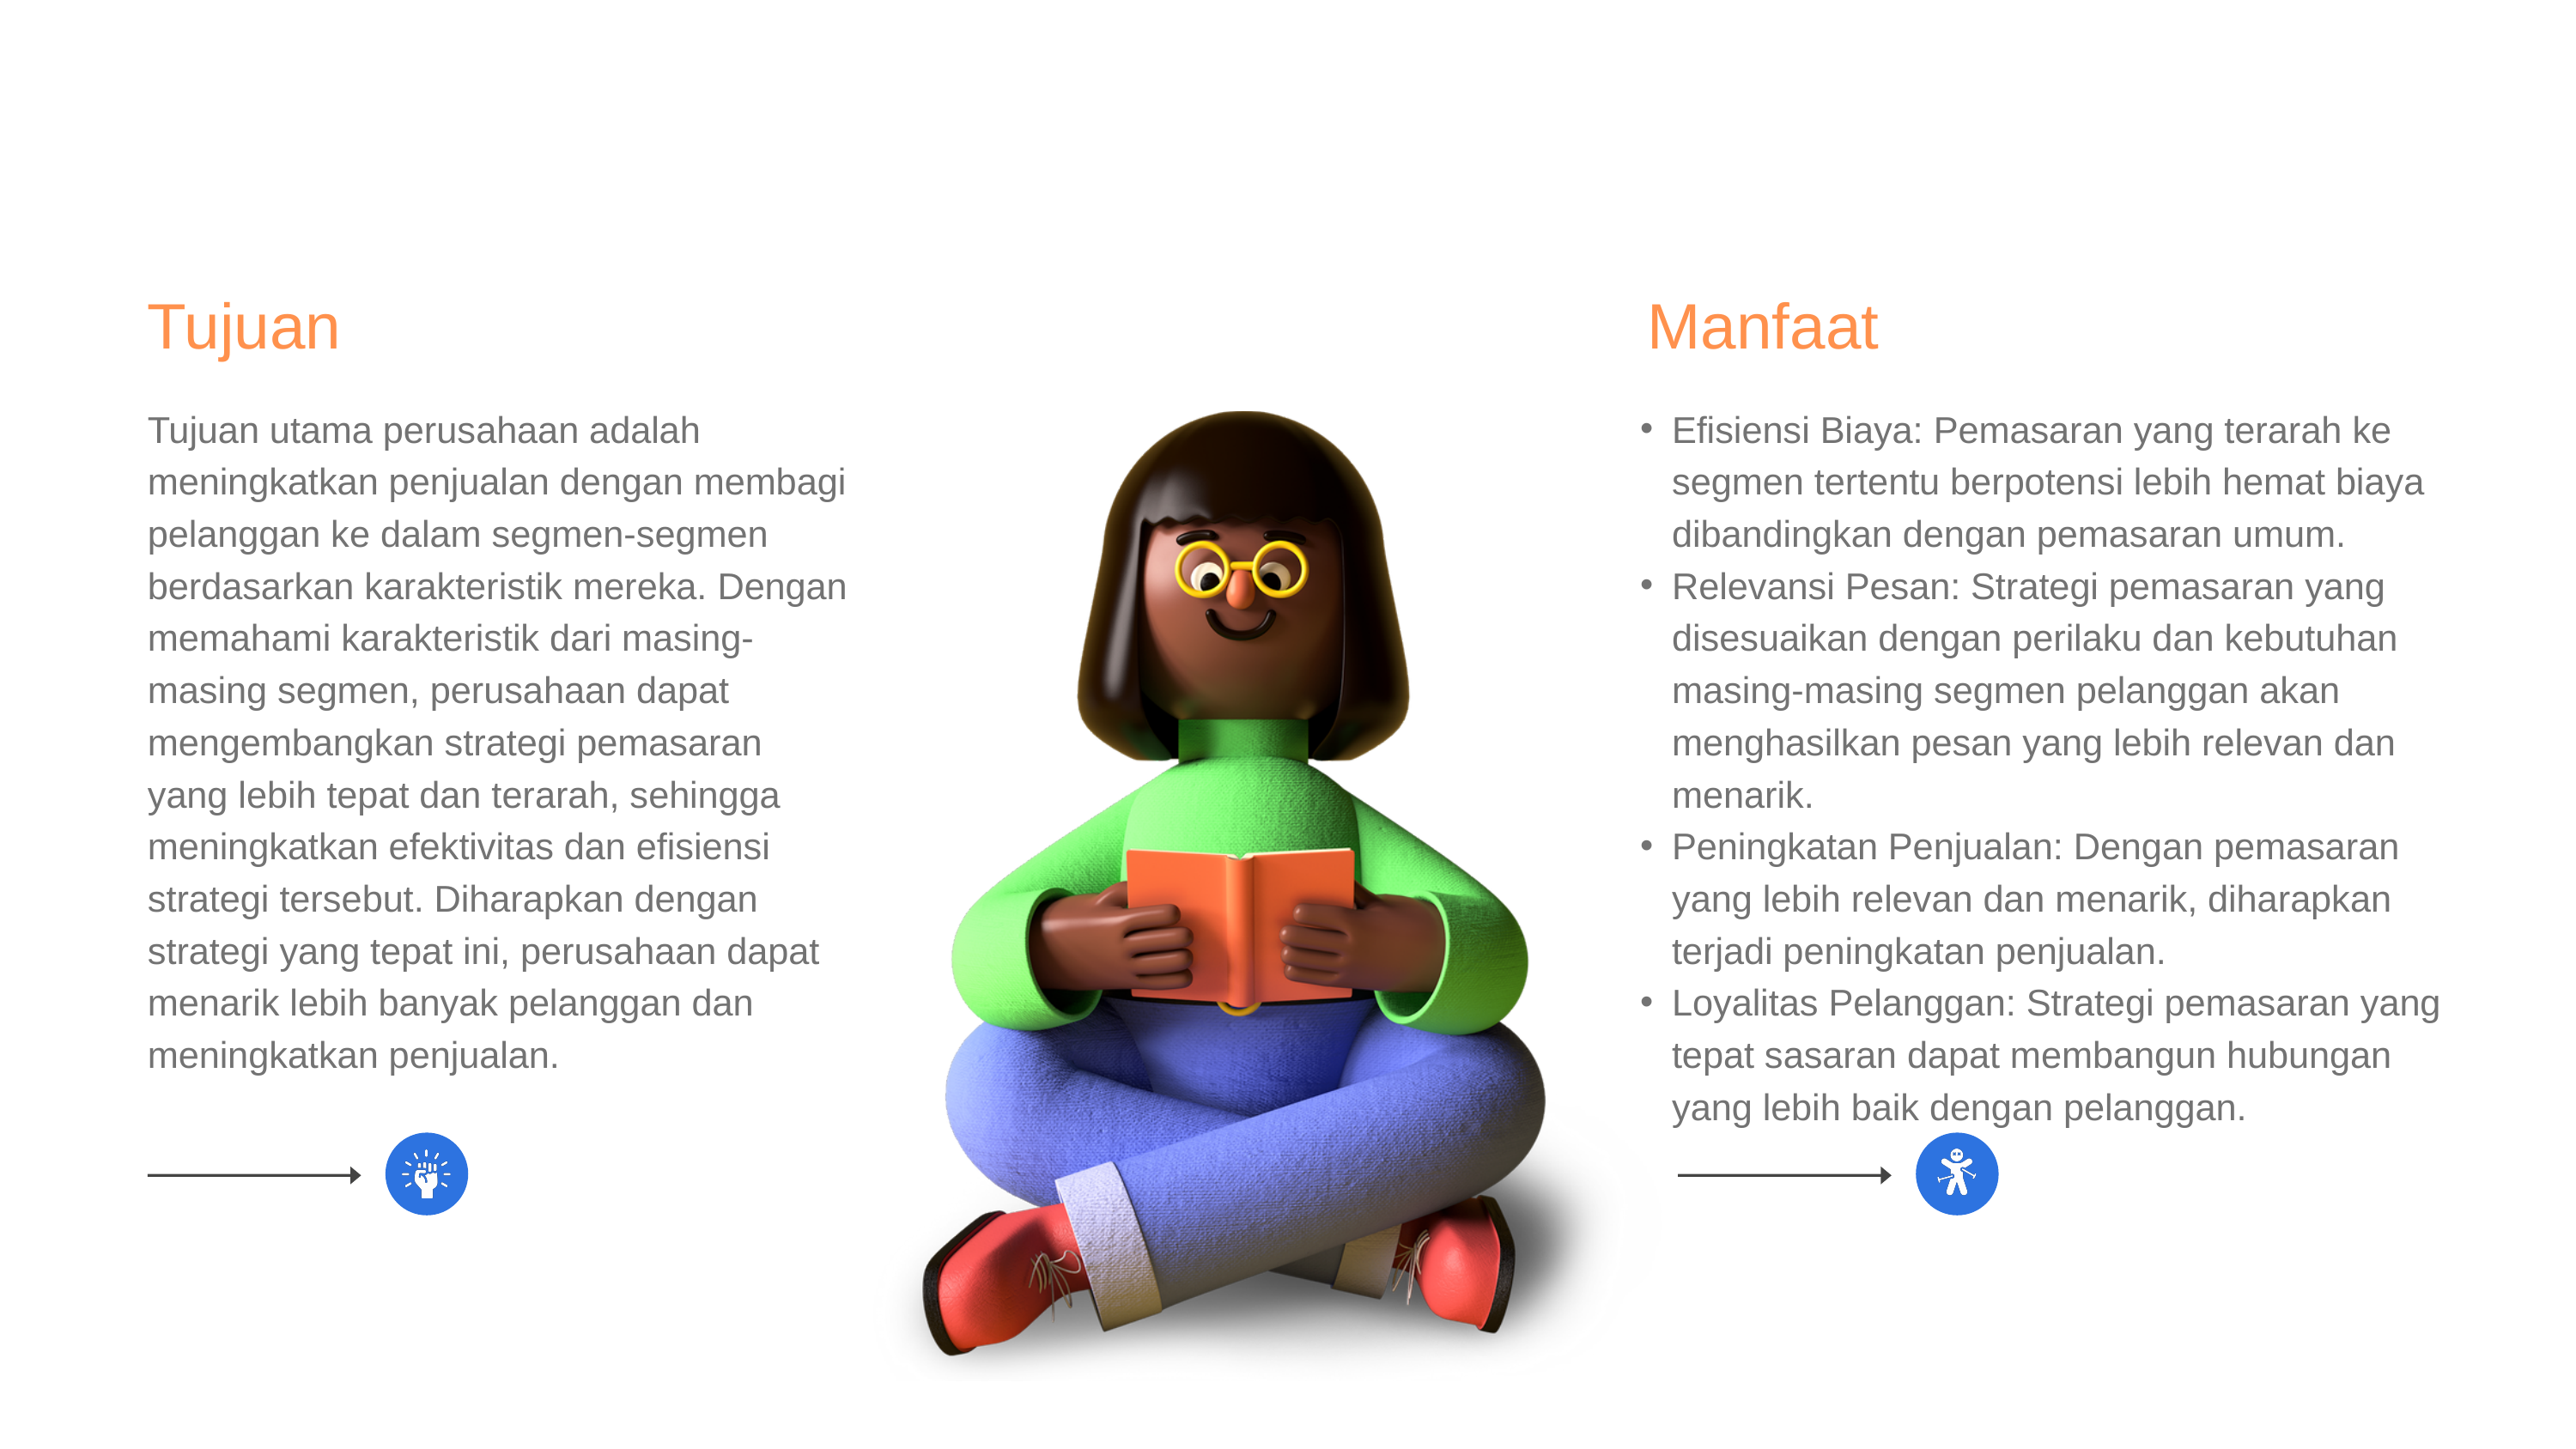

Tujuan
Manfaat
Tujuan utama perusahaan adalah meningkatkan penjualan dengan membagi pelanggan ke dalam segmen-segmen berdasarkan karakteristik mereka. Dengan memahami karakteristik dari masing-masing segmen, perusahaan dapat mengembangkan strategi pemasaran yang lebih tepat dan terarah, sehingga meningkatkan efektivitas dan efisiensi strategi tersebut. Diharapkan dengan strategi yang tepat ini, perusahaan dapat menarik lebih banyak pelanggan dan meningkatkan penjualan.
Efisiensi Biaya: Pemasaran yang terarah ke segmen tertentu berpotensi lebih hemat biaya dibandingkan dengan pemasaran umum.
Relevansi Pesan: Strategi pemasaran yang disesuaikan dengan perilaku dan kebutuhan masing-masing segmen pelanggan akan menghasilkan pesan yang lebih relevan dan menarik.
Peningkatan Penjualan: Dengan pemasaran yang lebih relevan dan menarik, diharapkan terjadi peningkatan penjualan.
Loyalitas Pelanggan: Strategi pemasaran yang tepat sasaran dapat membangun hubungan yang lebih baik dengan pelanggan.